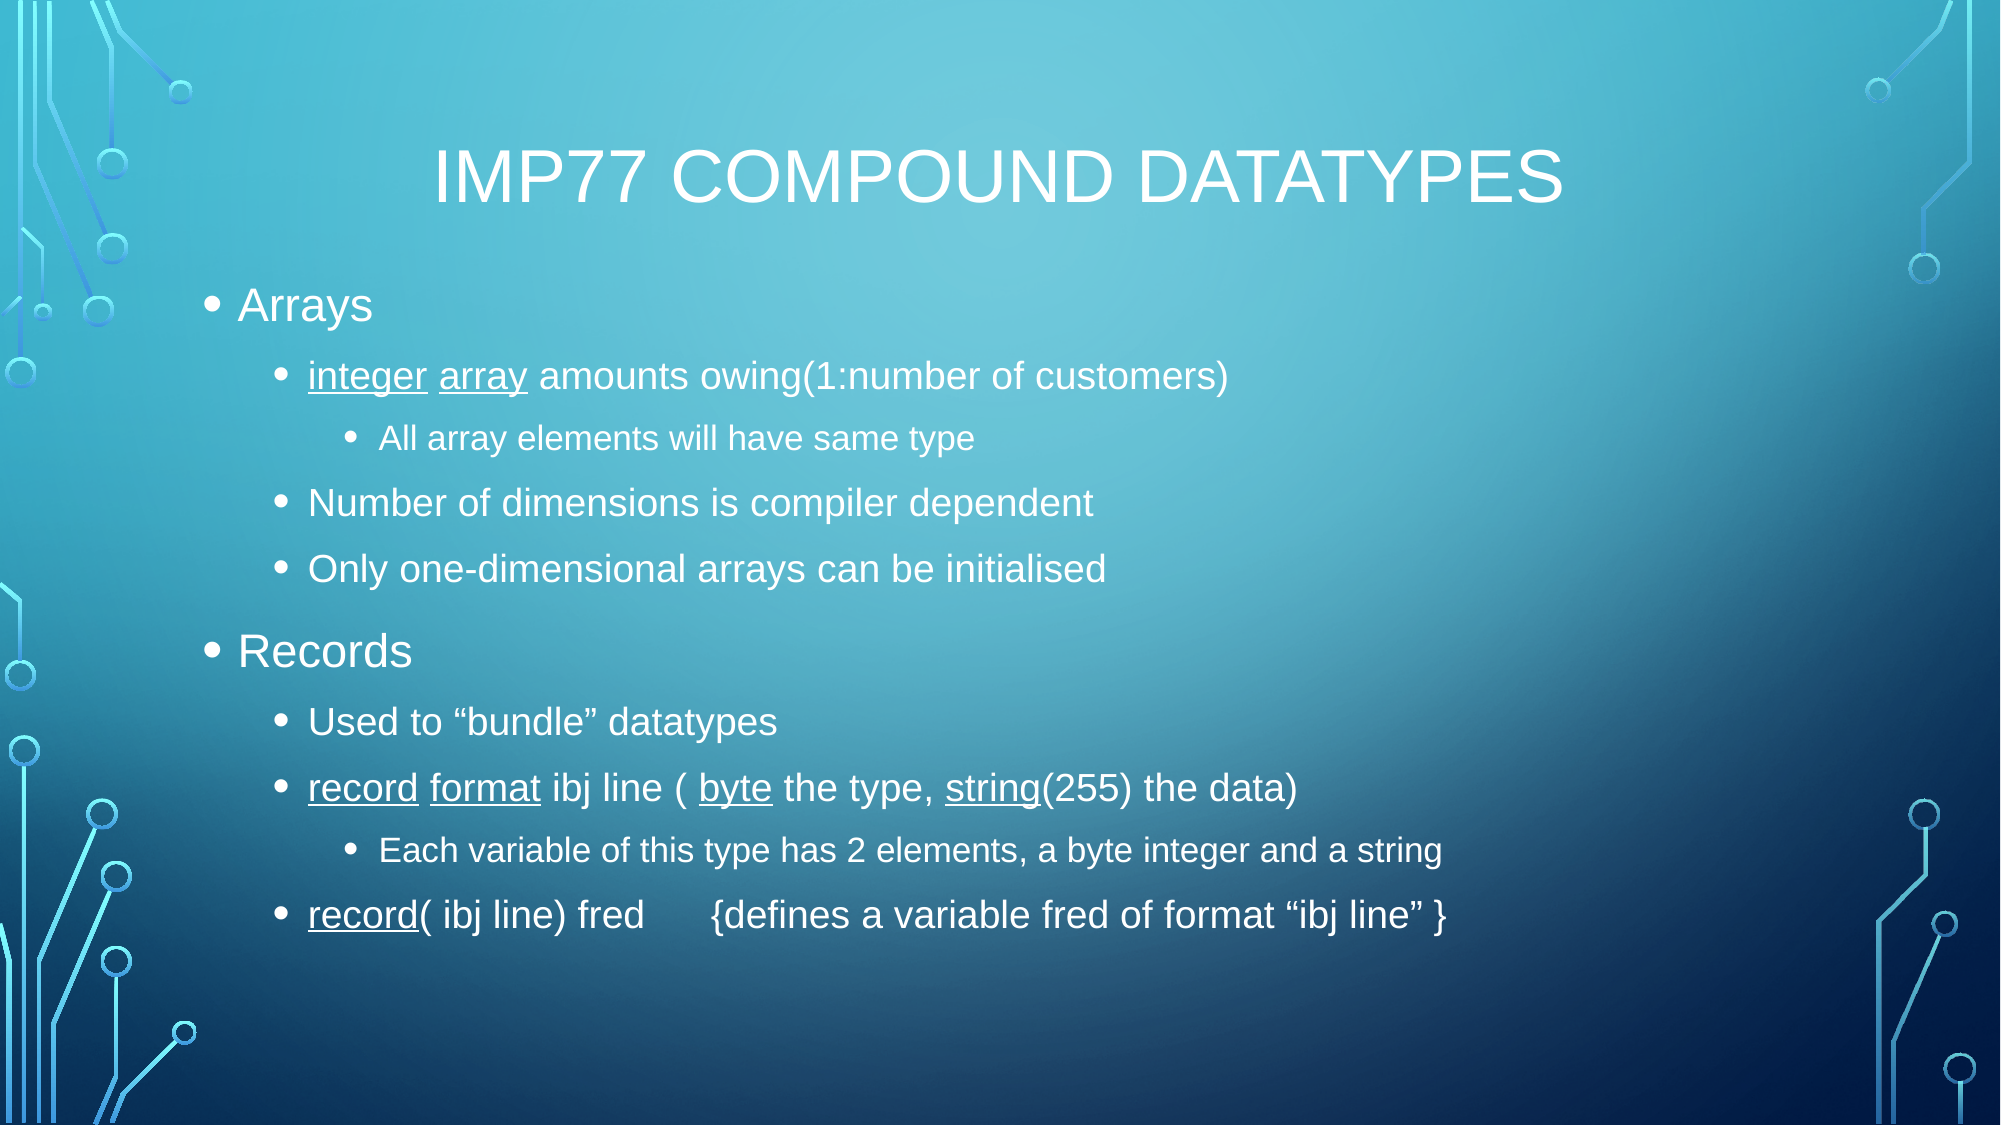

# IMP77 COMPOUND Datatypes
Arrays
integer array amounts owing(1:number of customers)
All array elements will have same type
Number of dimensions is compiler dependent
Only one-dimensional arrays can be initialised
Records
Used to “bundle” datatypes
record format ibj line ( byte the type, string(255) the data)
Each variable of this type has 2 elements, a byte integer and a string
record( ibj line) fred      {defines a variable fred of format “ibj line” }